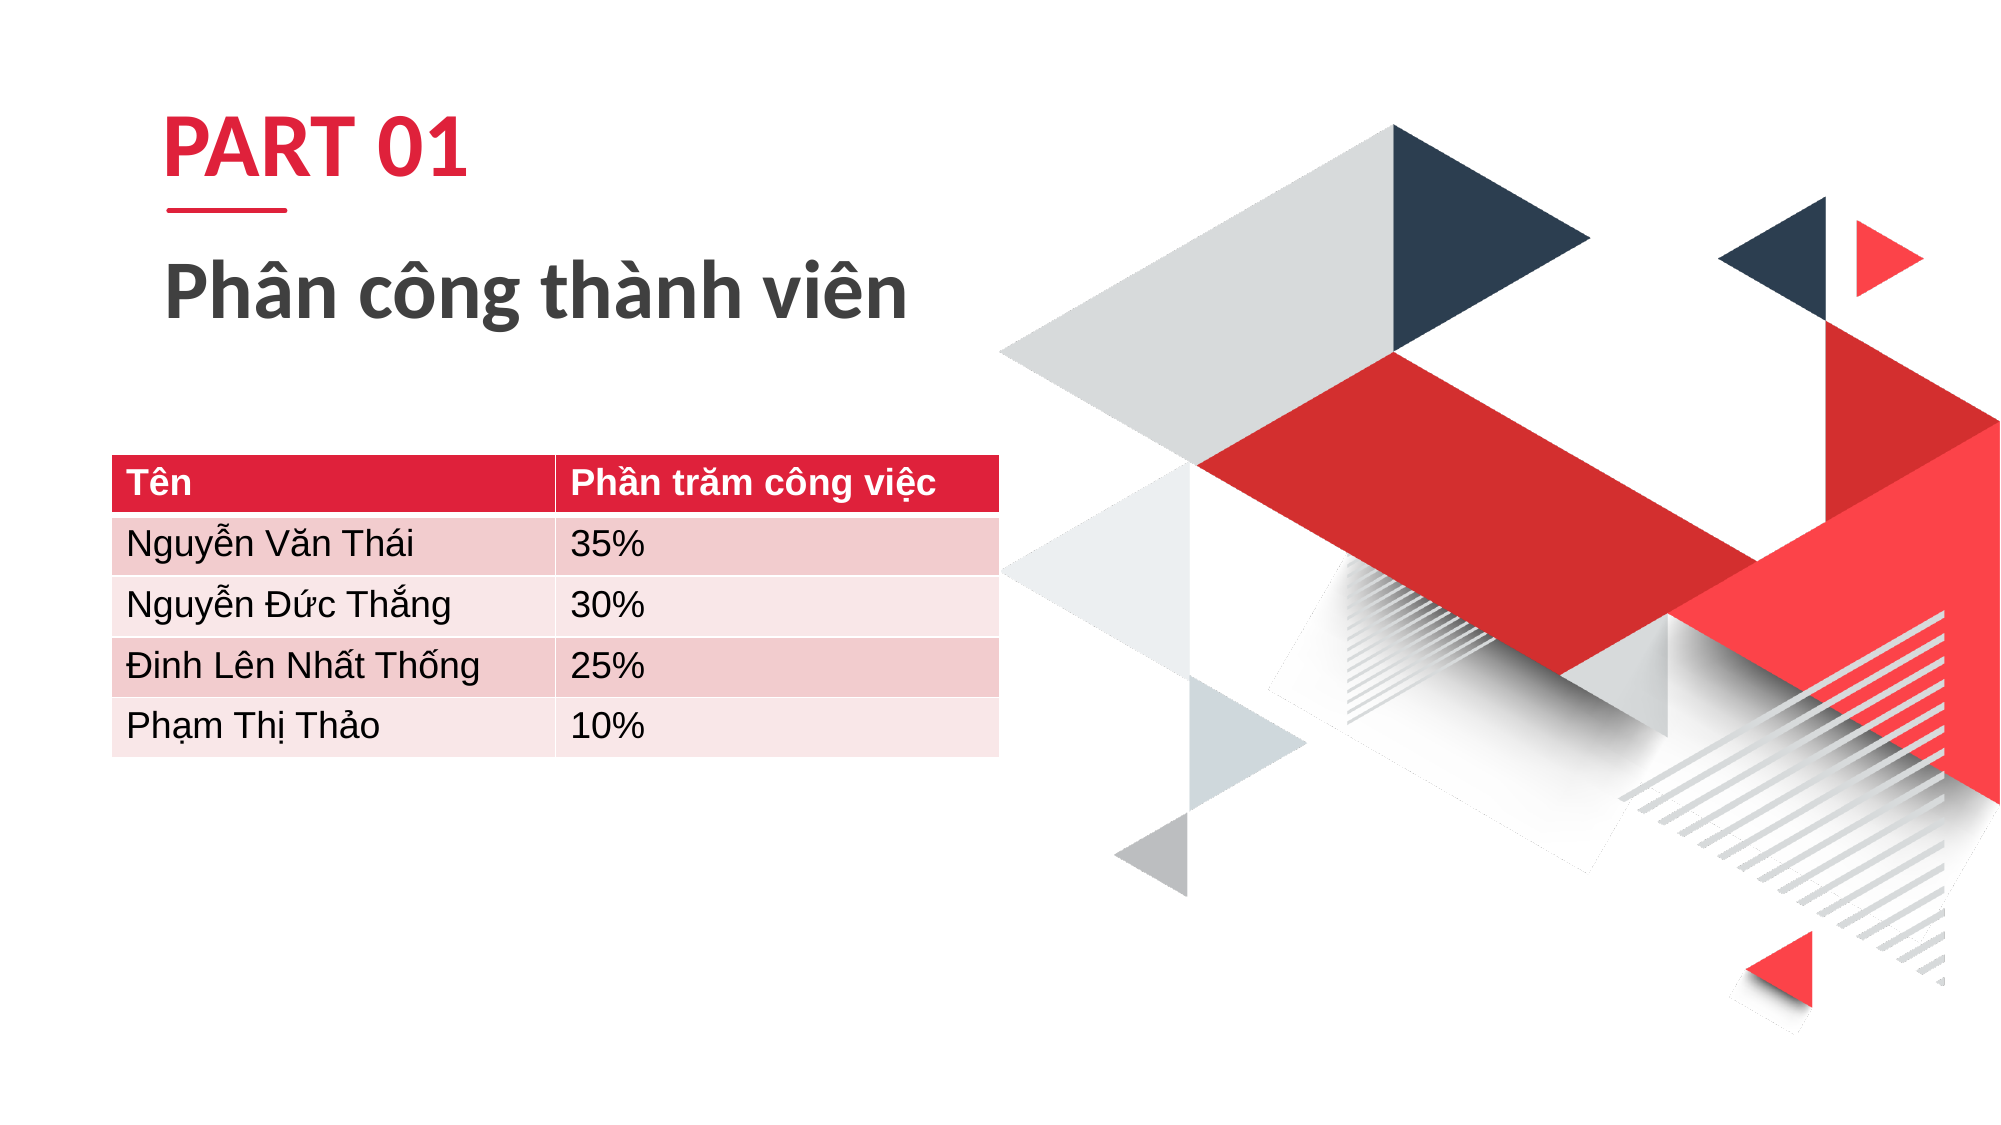

PART 01
Phân công thành viên
| Tên | Phần trăm công việc |
| --- | --- |
| Nguyễn Văn Thái | 35% |
| Nguyễn Đức Thắng | 30% |
| Đinh Lên Nhất Thống | 25% |
| Phạm Thị Thảo | 10% |